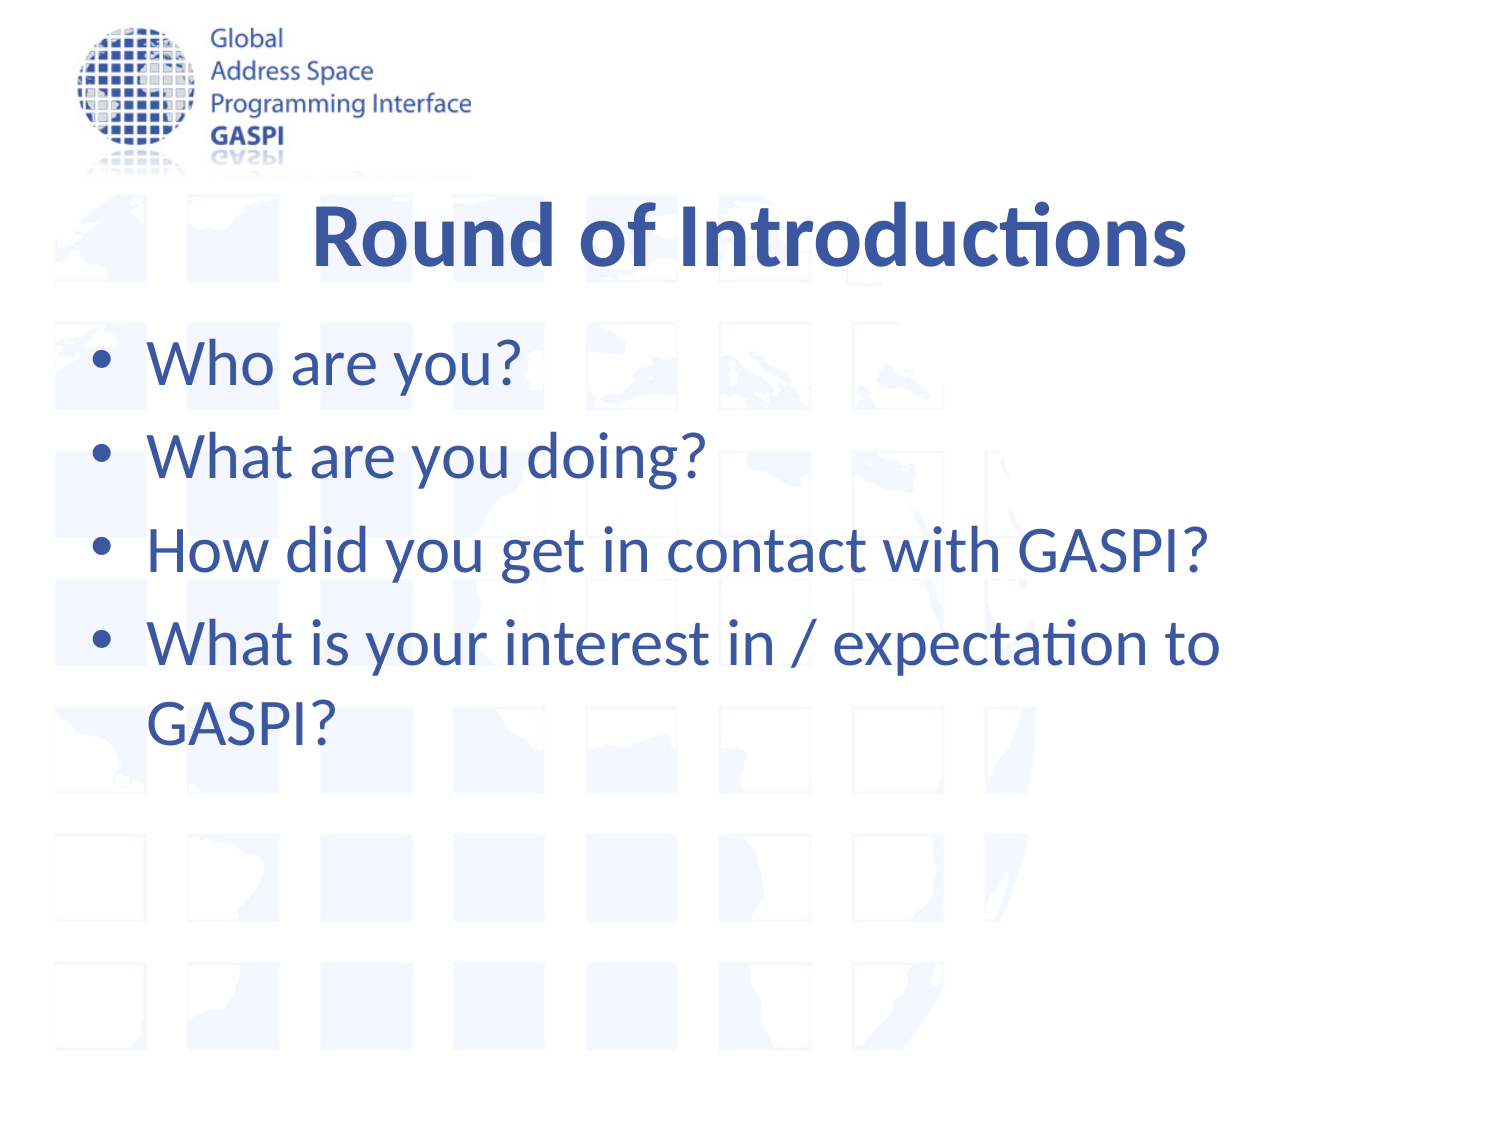

# Round of Introductions
Who are you?
What are you doing?
How did you get in contact with GASPI?
What is your interest in / expectation to GASPI?